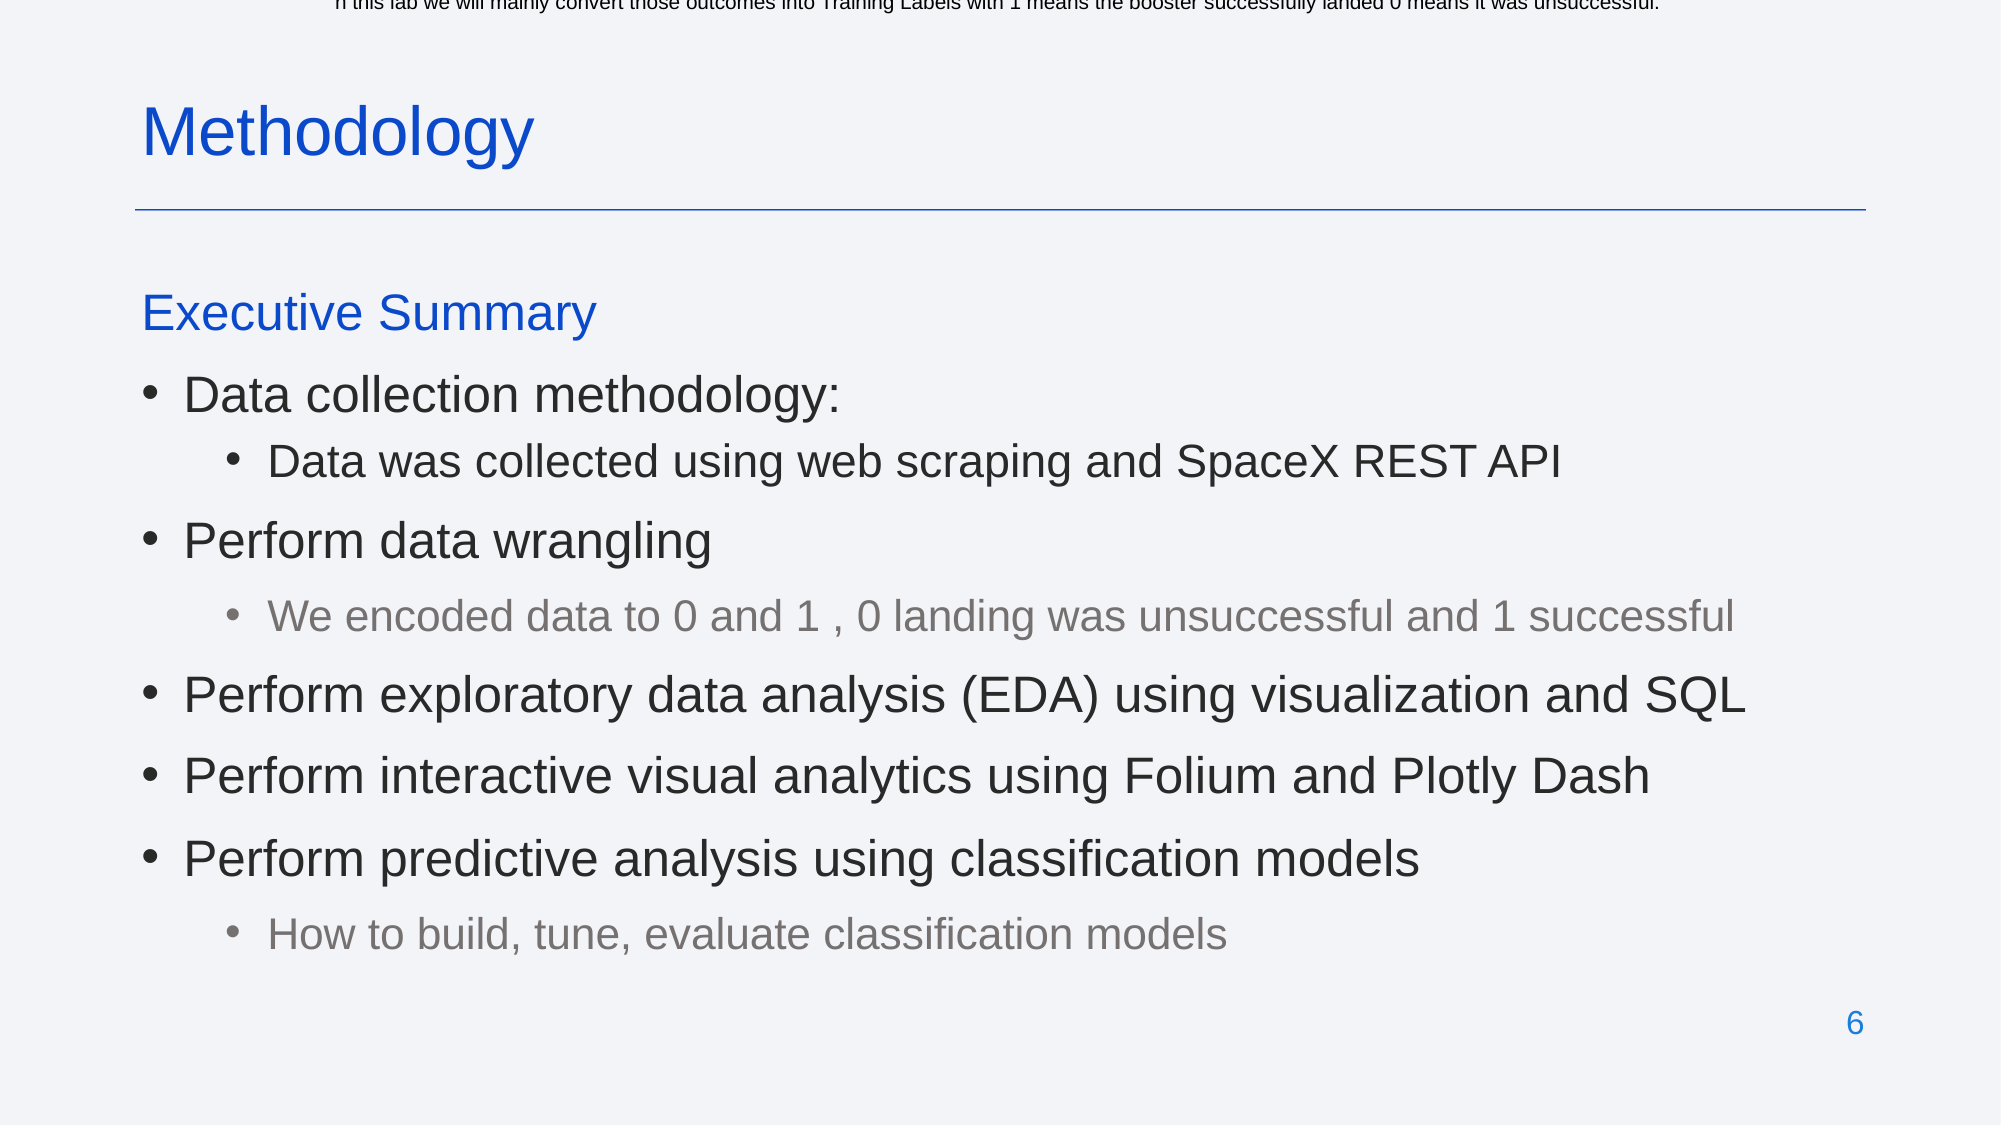

n this lab we will mainly convert those outcomes into Training Labels with 1 means the booster successfully landed 0 means it was unsuccessful.
Methodology
Executive Summary
Data collection methodology:
Data was collected using web scraping and SpaceX REST API
Perform data wrangling
We encoded data to 0 and 1 , 0 landing was unsuccessful and 1 successful
Perform exploratory data analysis (EDA) using visualization and SQL
Perform interactive visual analytics using Folium and Plotly Dash
Perform predictive analysis using classification models
How to build, tune, evaluate classification models

6